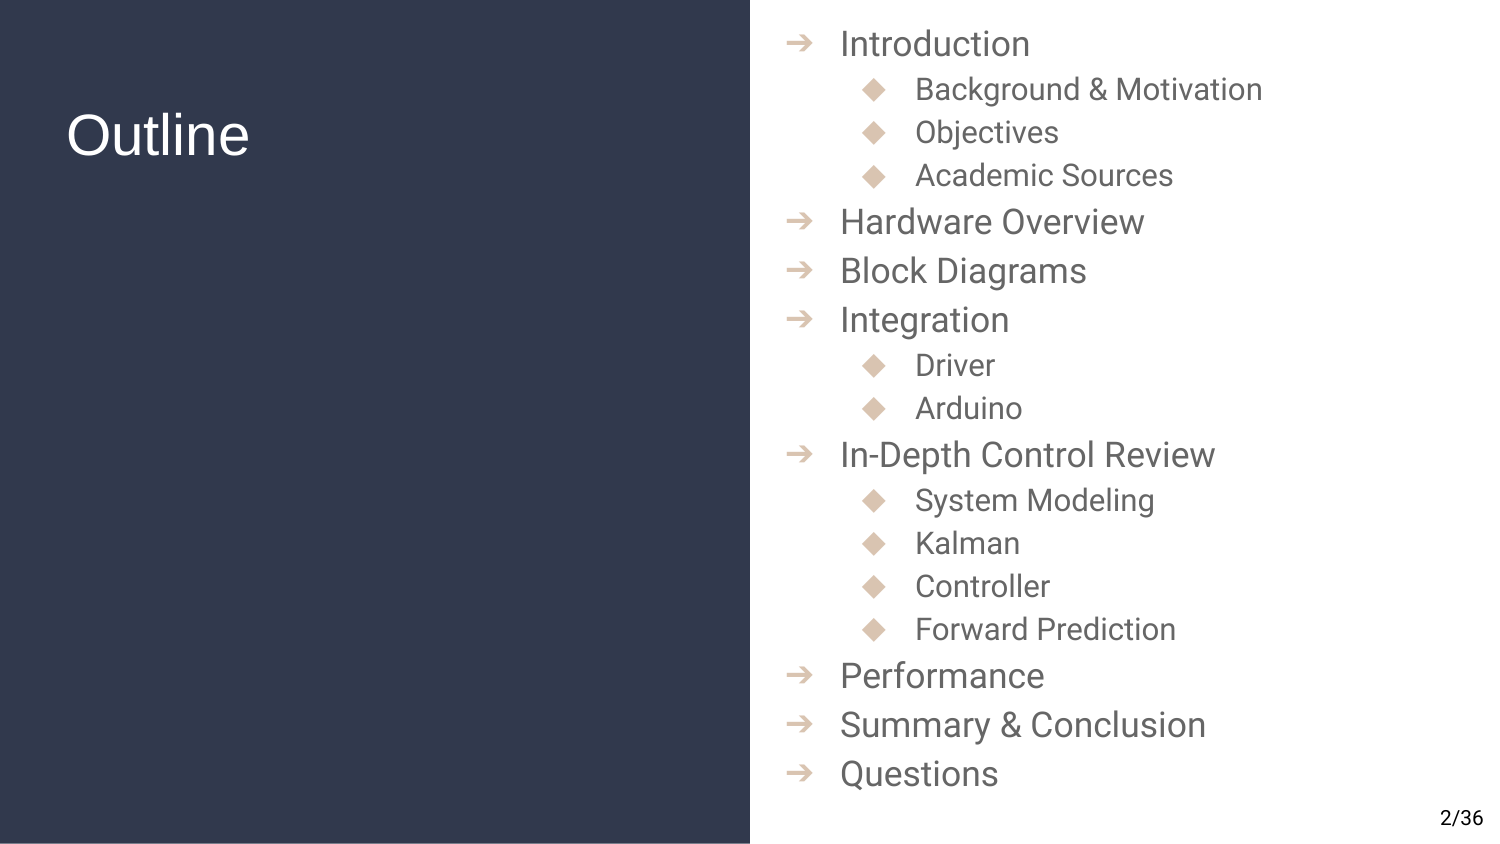

Introduction
Background & Motivation
Objectives
Academic Sources
Hardware Overview
Block Diagrams
Integration
Driver
Arduino
In-Depth Control Review
System Modeling
Kalman
Controller
Forward Prediction
Performance
Summary & Conclusion
Questions
# Outline

2/36